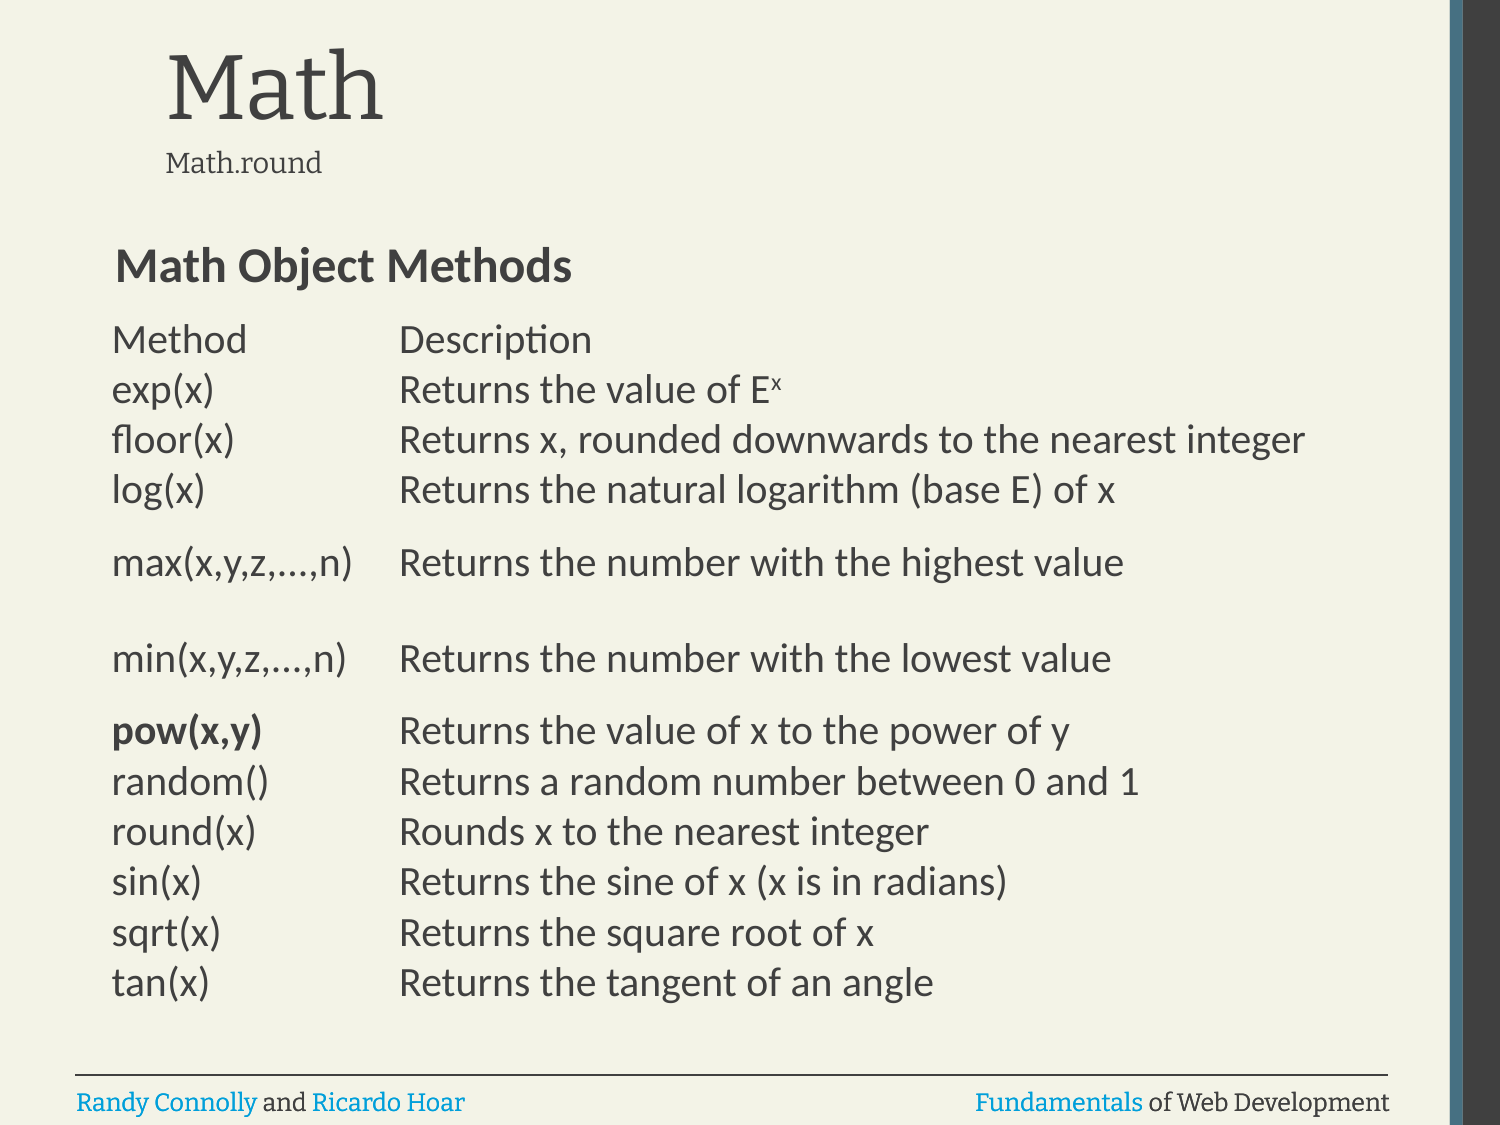

# Math
Math.round
Math Object Methods

| Method | Description |
| --- | --- |
| exp(x) | Returns the value of Ex |
| floor(x) | Returns x, rounded downwards to the nearest integer |
| log(x) | Returns the natural logarithm (base E) of x |
| max(x,y,z,...,n) | Returns the number with the highest value |
| min(x,y,z,...,n) | Returns the number with the lowest value |
| pow(x,y) | Returns the value of x to the power of y |
| random() | Returns a random number between 0 and 1 |
| round(x) | Rounds x to the nearest integer |
| sin(x) | Returns the sine of x (x is in radians) |
| sqrt(x) | Returns the square root of x |
| tan(x) | Returns the tangent of an angle |